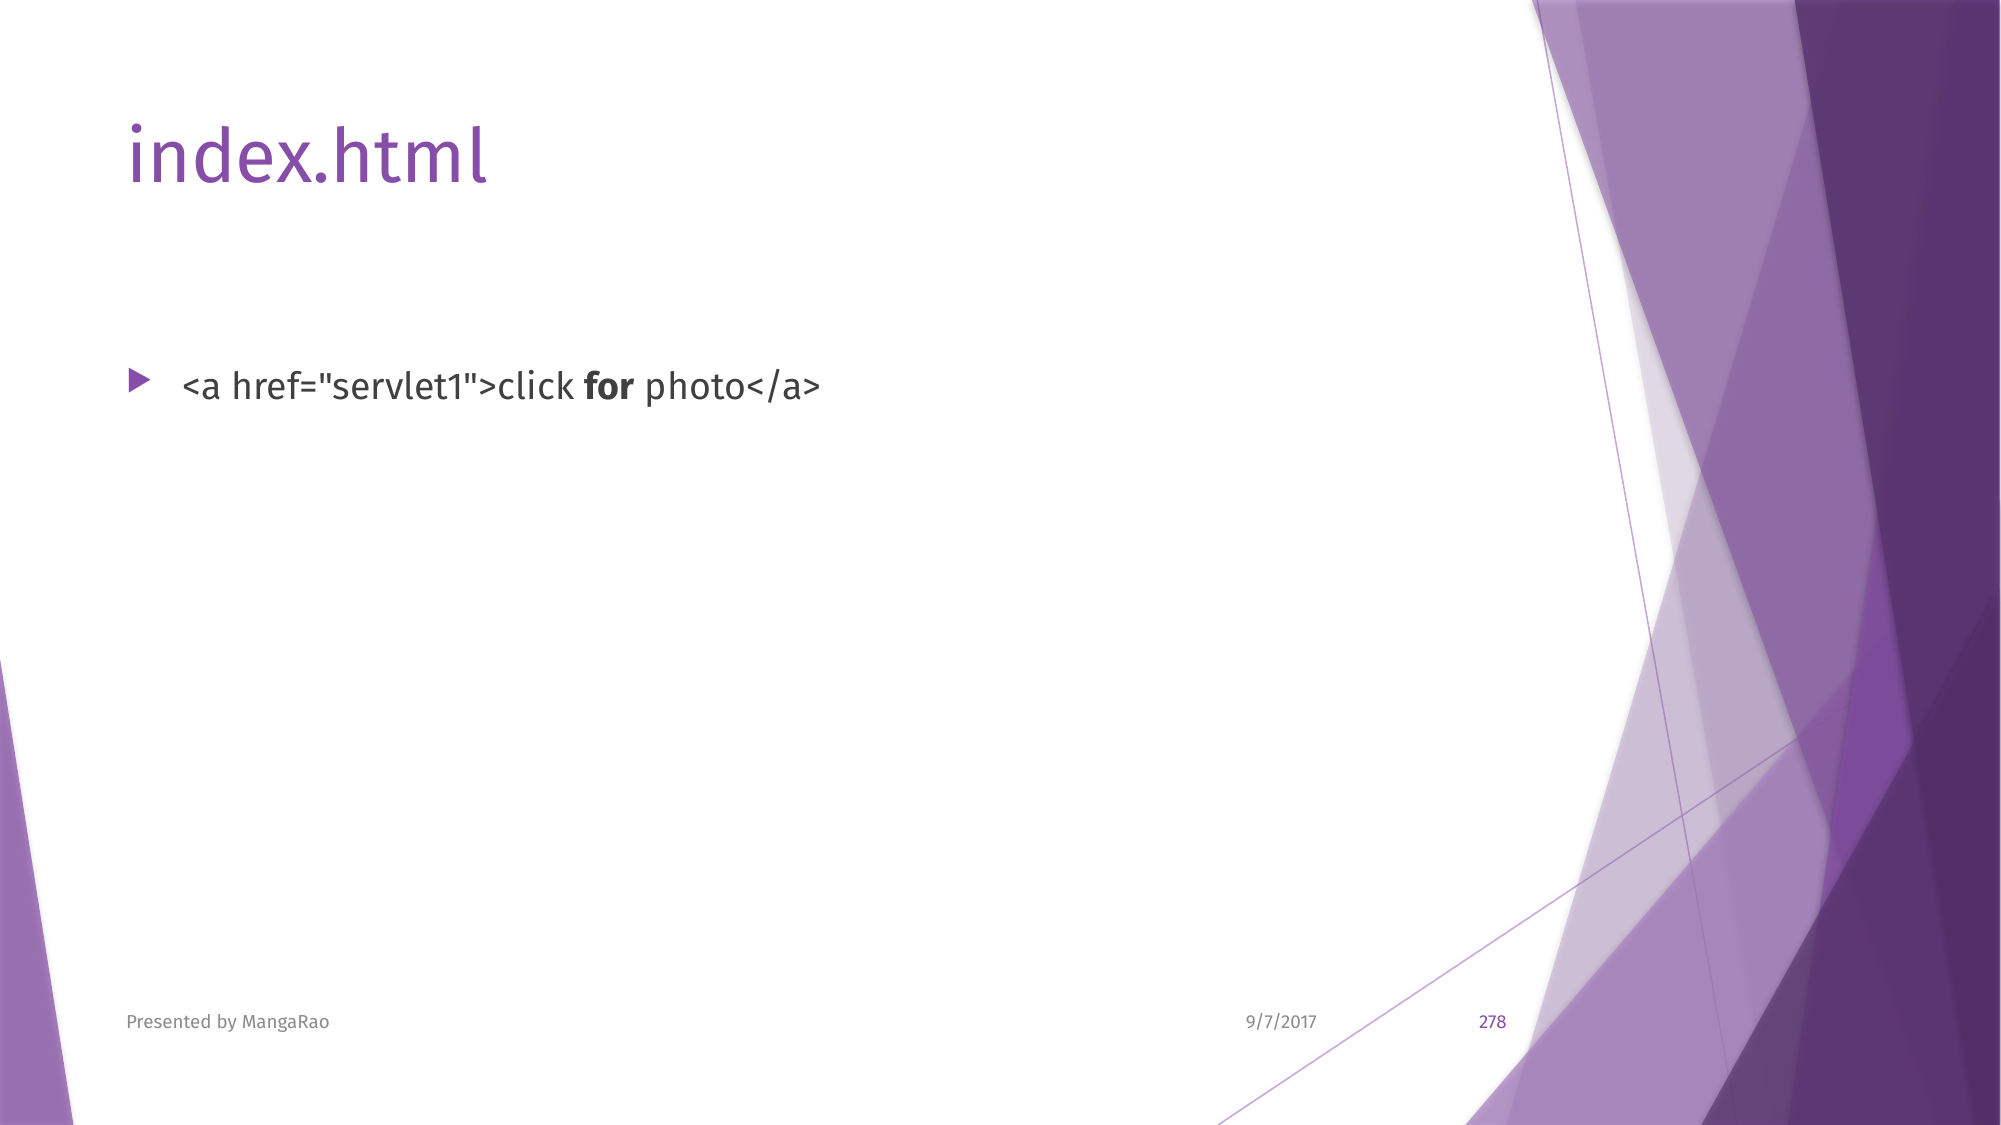

# index.html
<a href="servlet1">click for photo</a>
Presented by MangaRao
9/7/2017
278